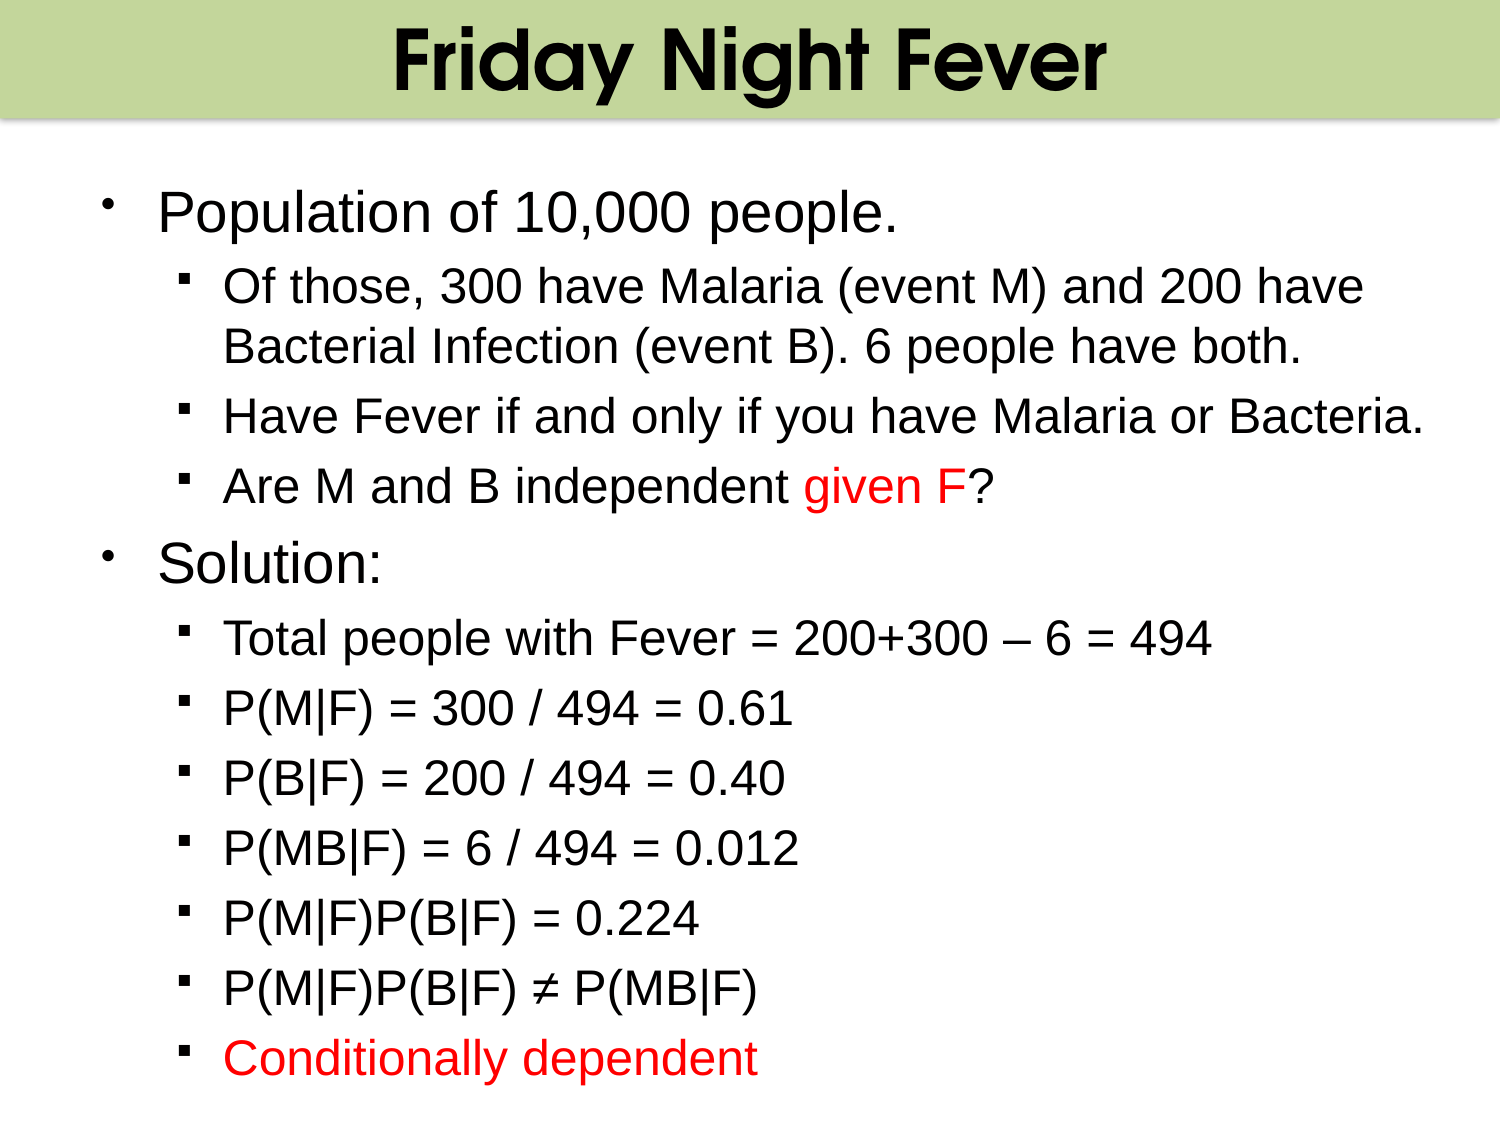

Friday Night Fever
Population of 10,000 people.
Of those, 300 have Malaria (event M) and 200 have Bacterial Infection (event B). 6 people have both.
Have Fever if and only if you have Malaria or Bacteria.
Are M and B independent given F?
Solution:
Total people with Fever = 200+300 – 6 = 494
P(M|F) = 300 / 494 = 0.61
P(B|F) = 200 / 494 = 0.40
P(MB|F) = 6 / 494 = 0.012
P(M|F)P(B|F) = 0.224
P(M|F)P(B|F) ≠ P(MB|F)
Conditionally dependent